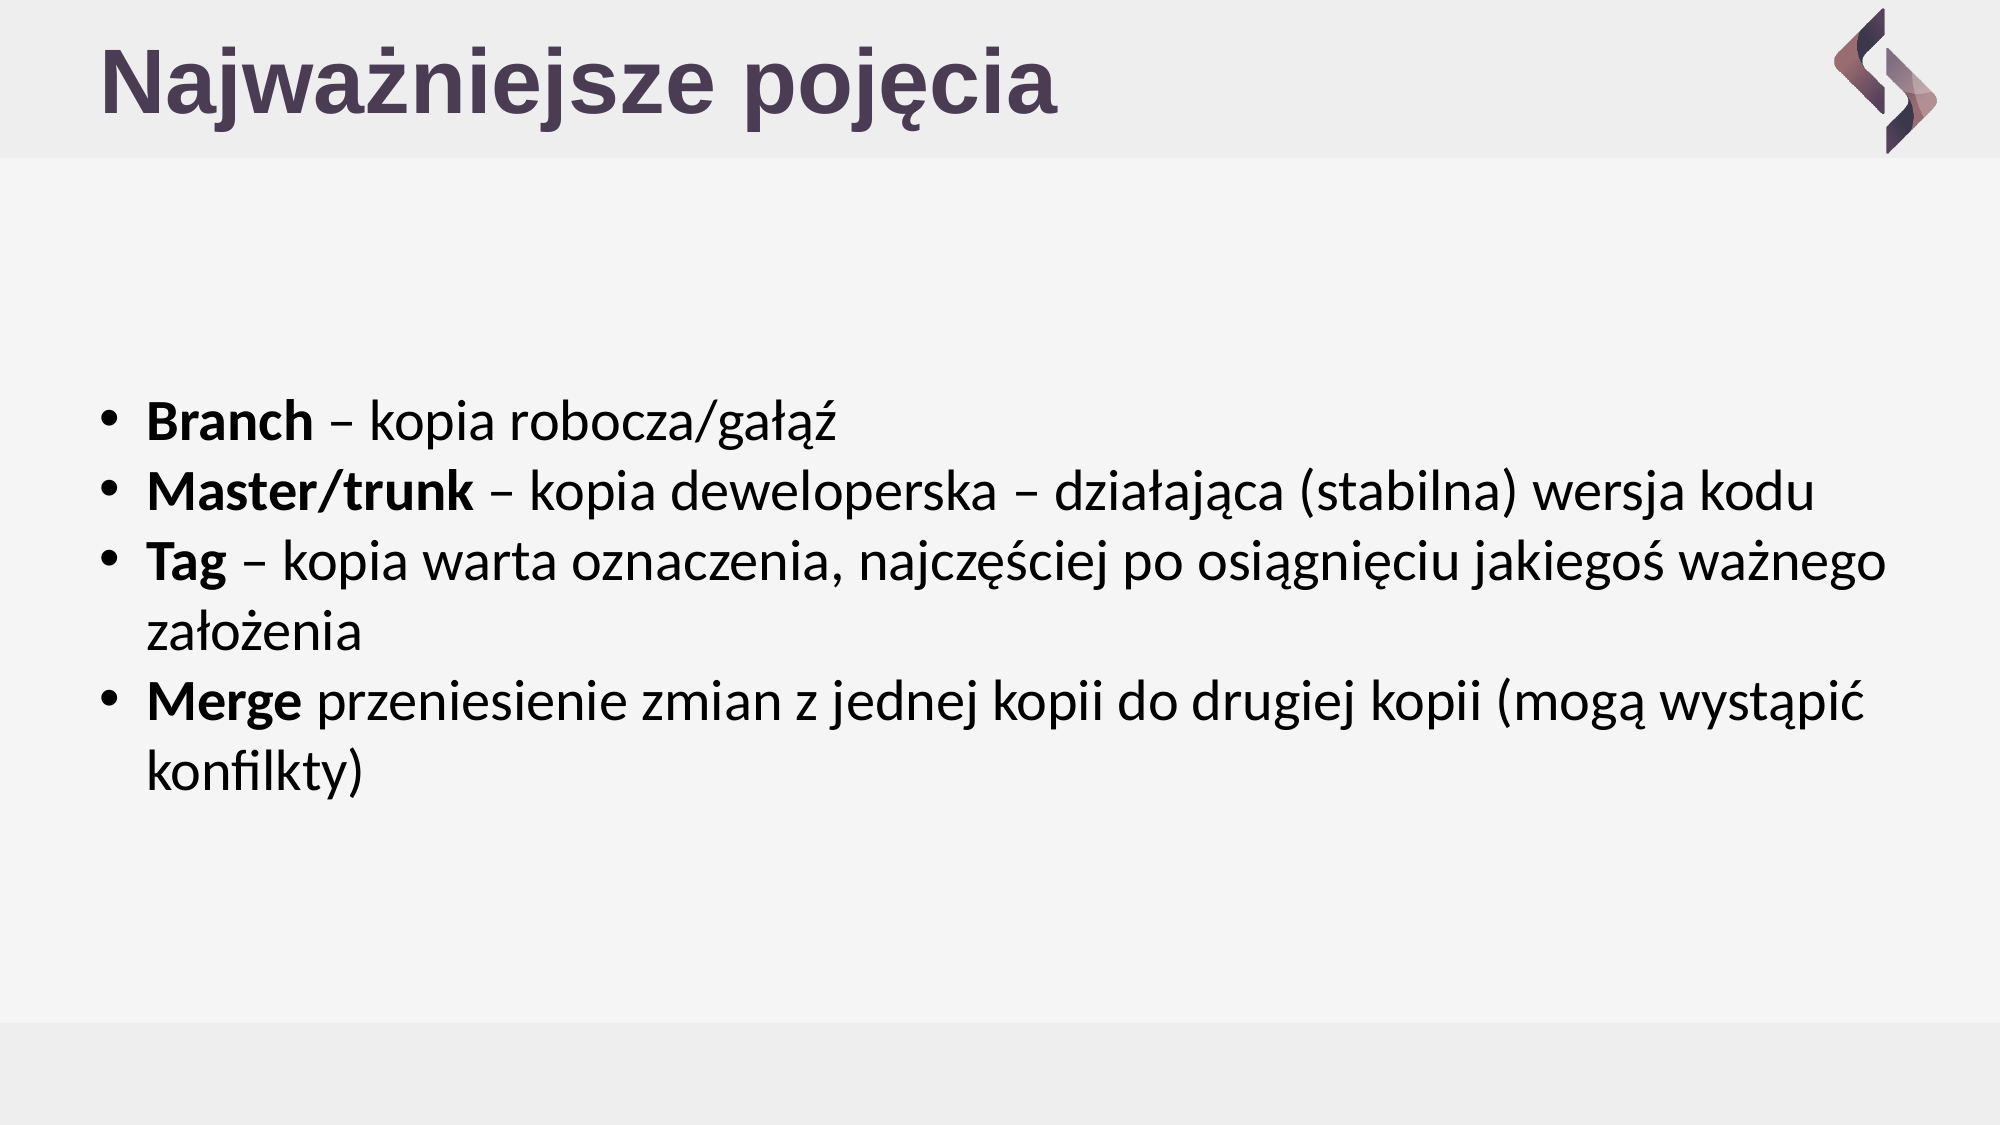

# Najważniejsze pojęcia
Branch – kopia robocza/gałąź
Master/trunk – kopia deweloperska – działająca (stabilna) wersja kodu
Tag – kopia warta oznaczenia, najczęściej po osiągnięciu jakiegoś ważnego założenia
Merge przeniesienie zmian z jednej kopii do drugiej kopii (mogą wystąpić konfilkty)